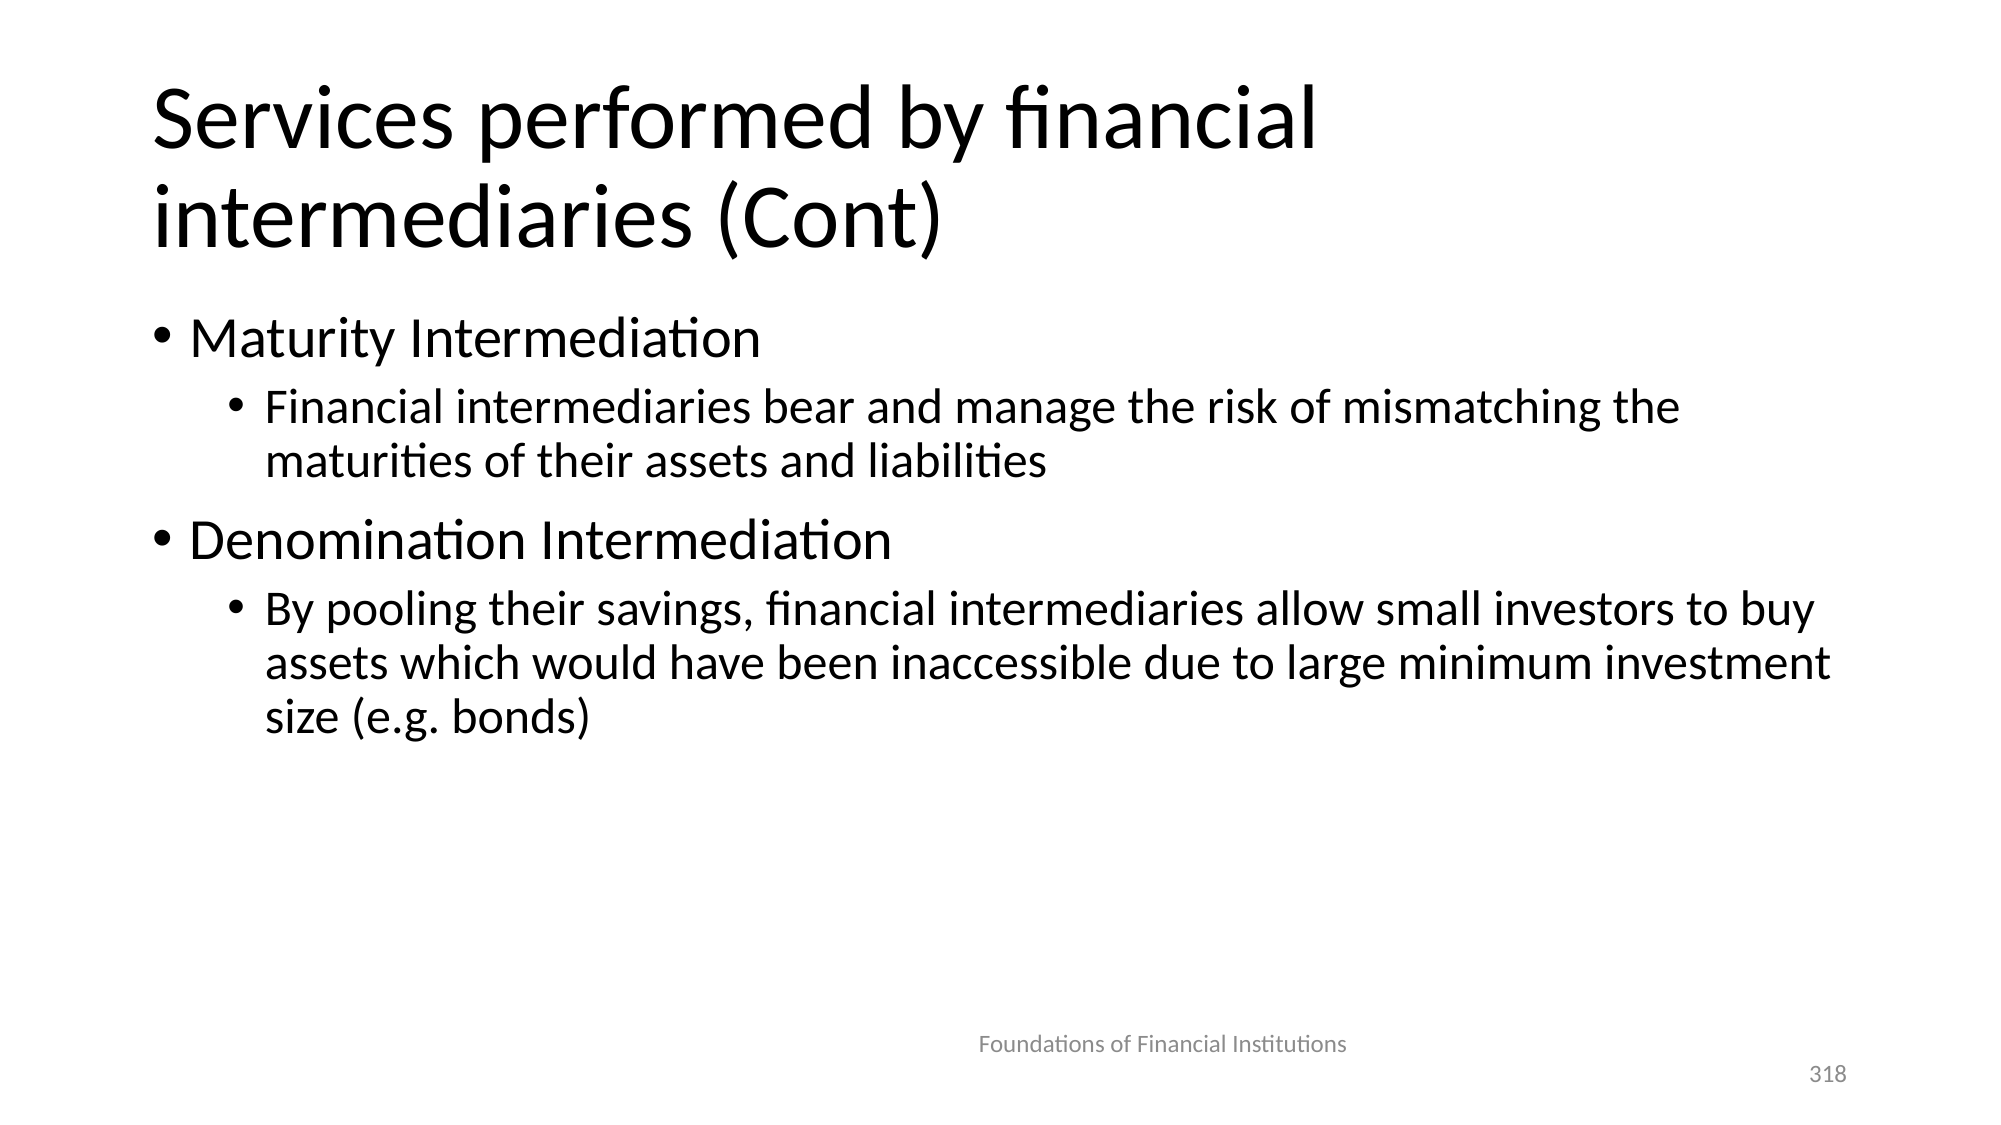

# Services performed by financial intermediaries (Cont)
Maturity Intermediation
Financial intermediaries bear and manage the risk of mismatching the maturities of their assets and liabilities
Denomination Intermediation
By pooling their savings, financial intermediaries allow small investors to buy assets which would have been inaccessible due to large minimum investment size (e.g. bonds)
Foundations of Financial Institutions
318